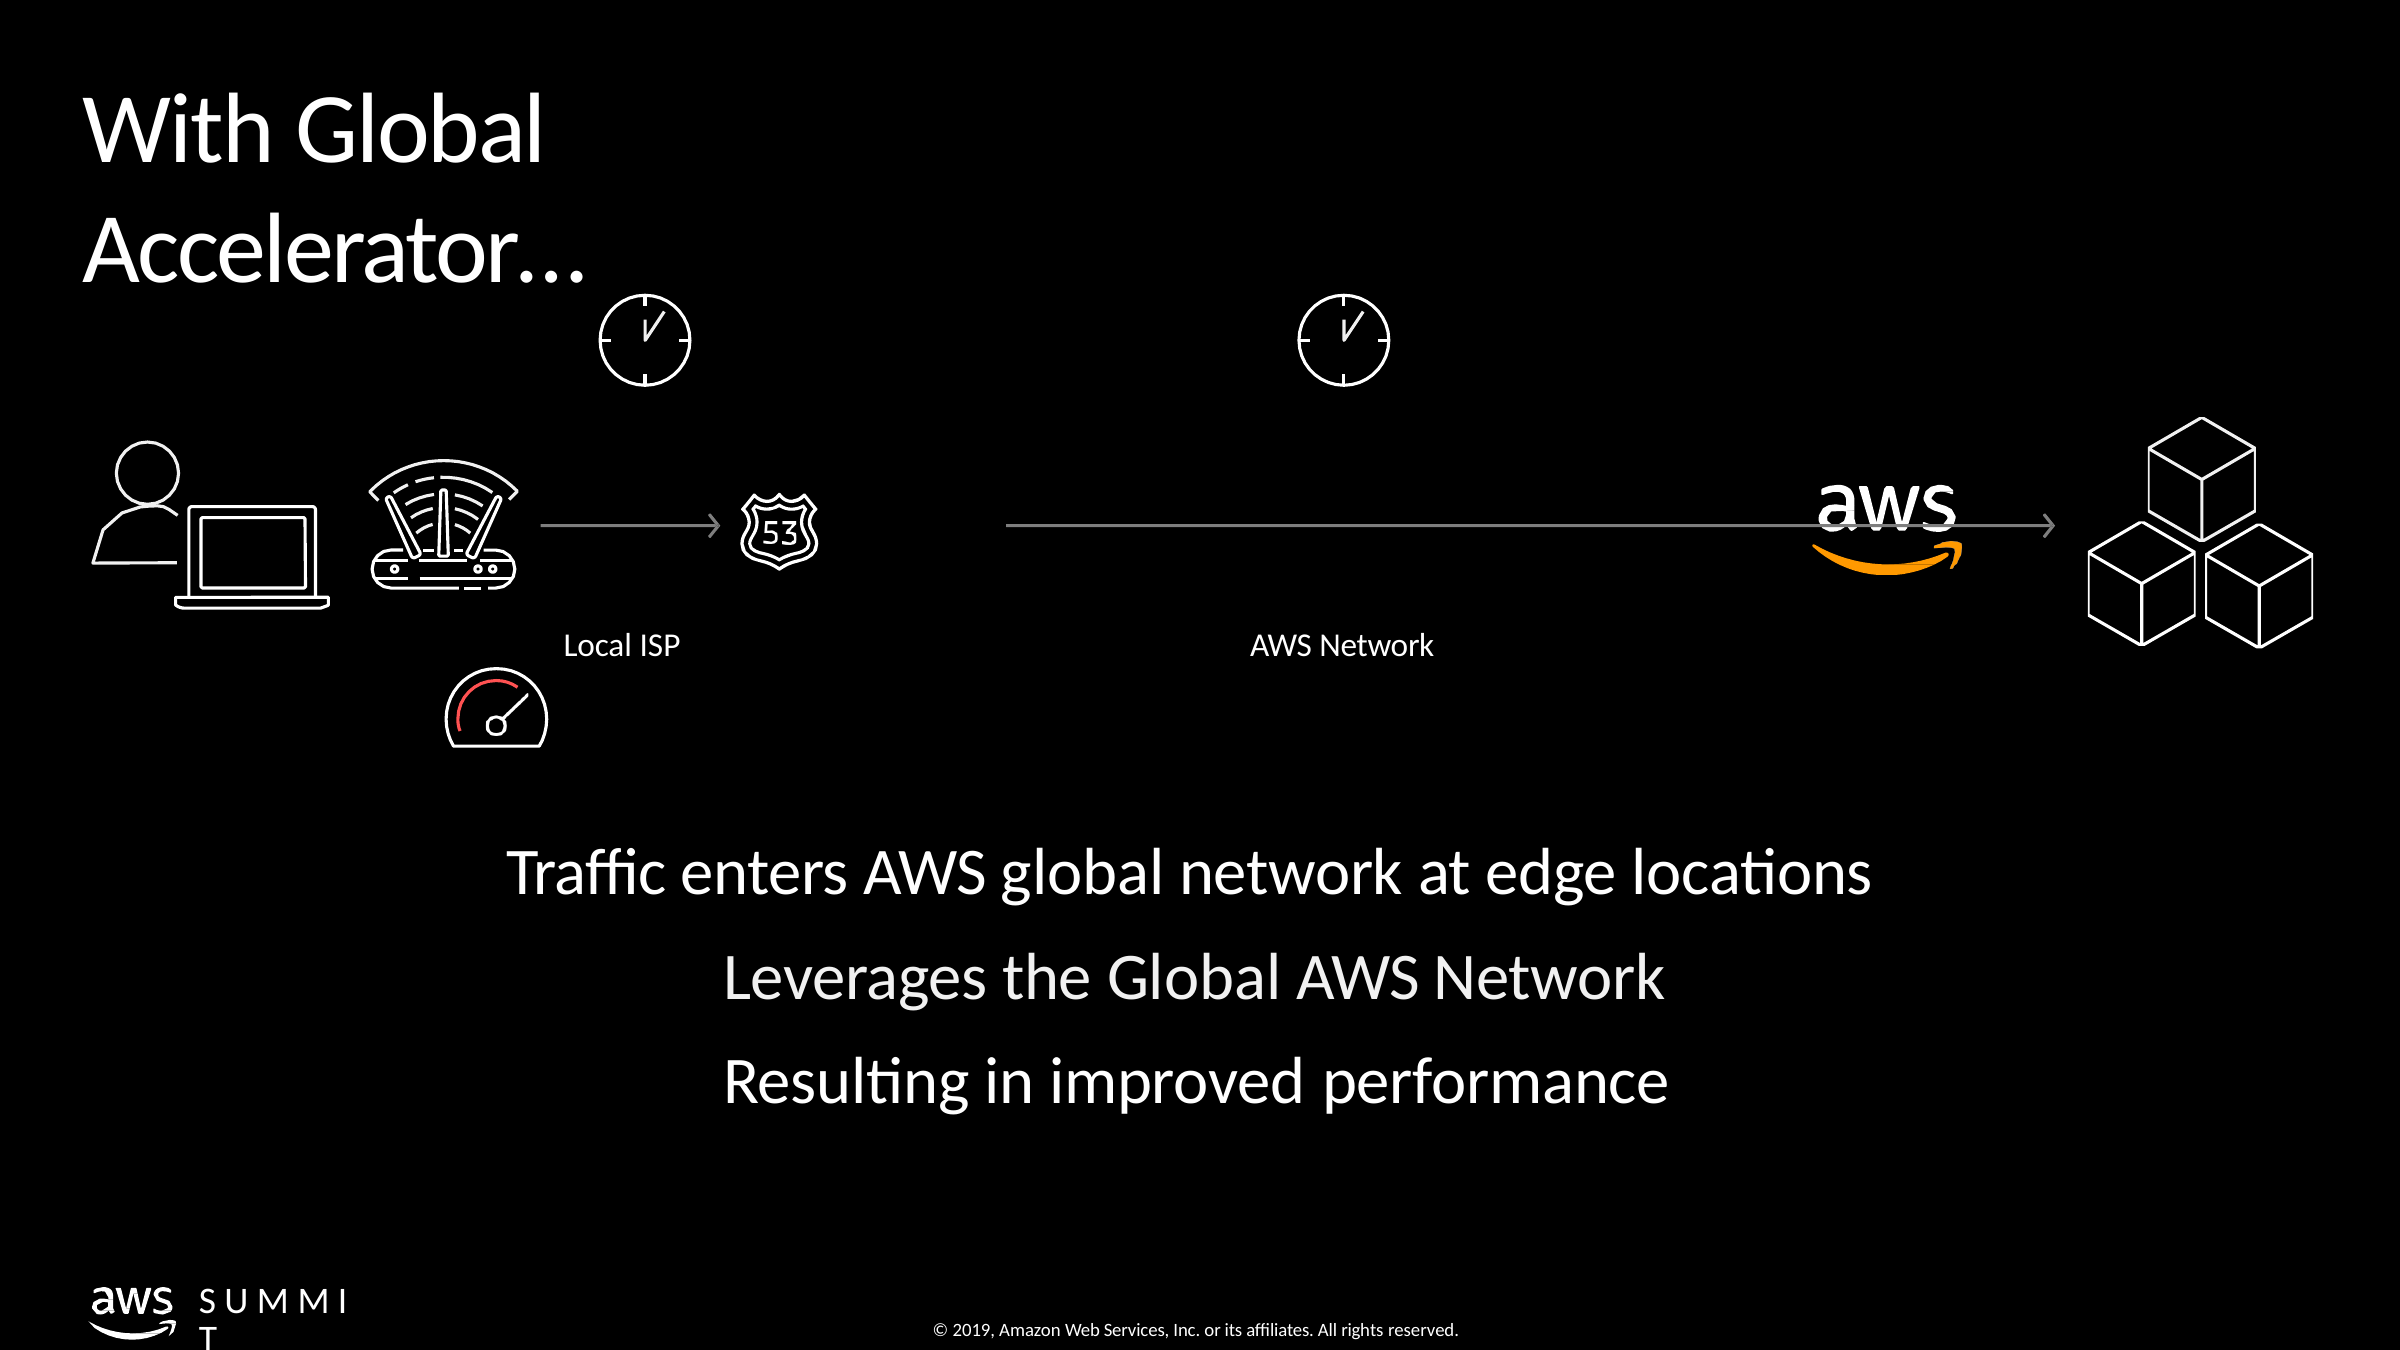

# With Global Accelerator…

Local ISP
AWS Network

Traffic enters AWS global network at edge locations  Leverages the Global AWS Network  Resulting in improved performance
S U M M I T
© 2019, Amazon Web Services, Inc. or its affiliates. All rights reserved.